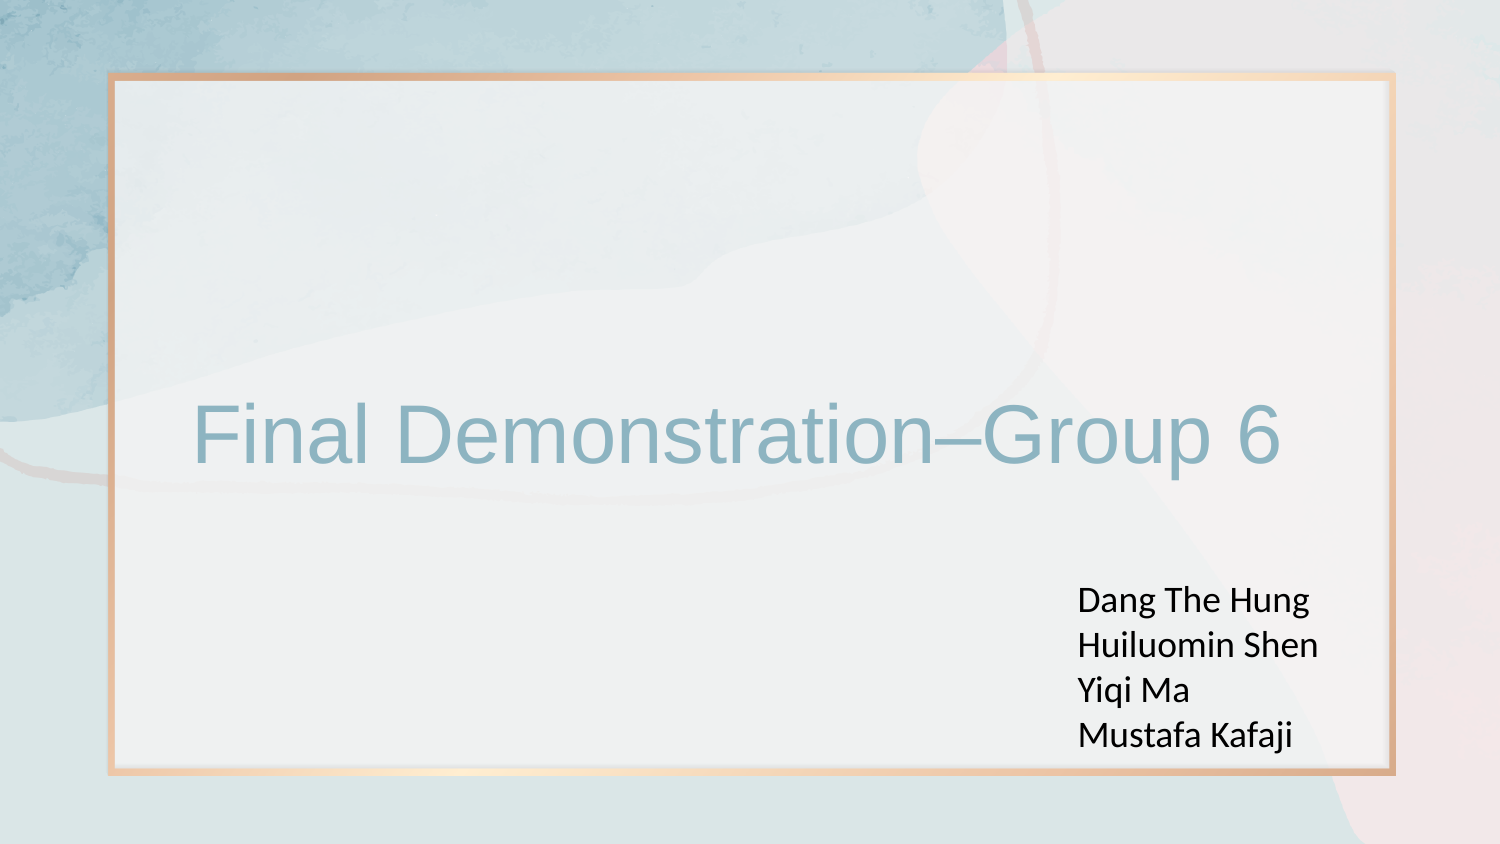

Final Demonstration–Group 6
Dang The Hung
Huiluomin Shen
Yiqi Ma
Mustafa Kafaji